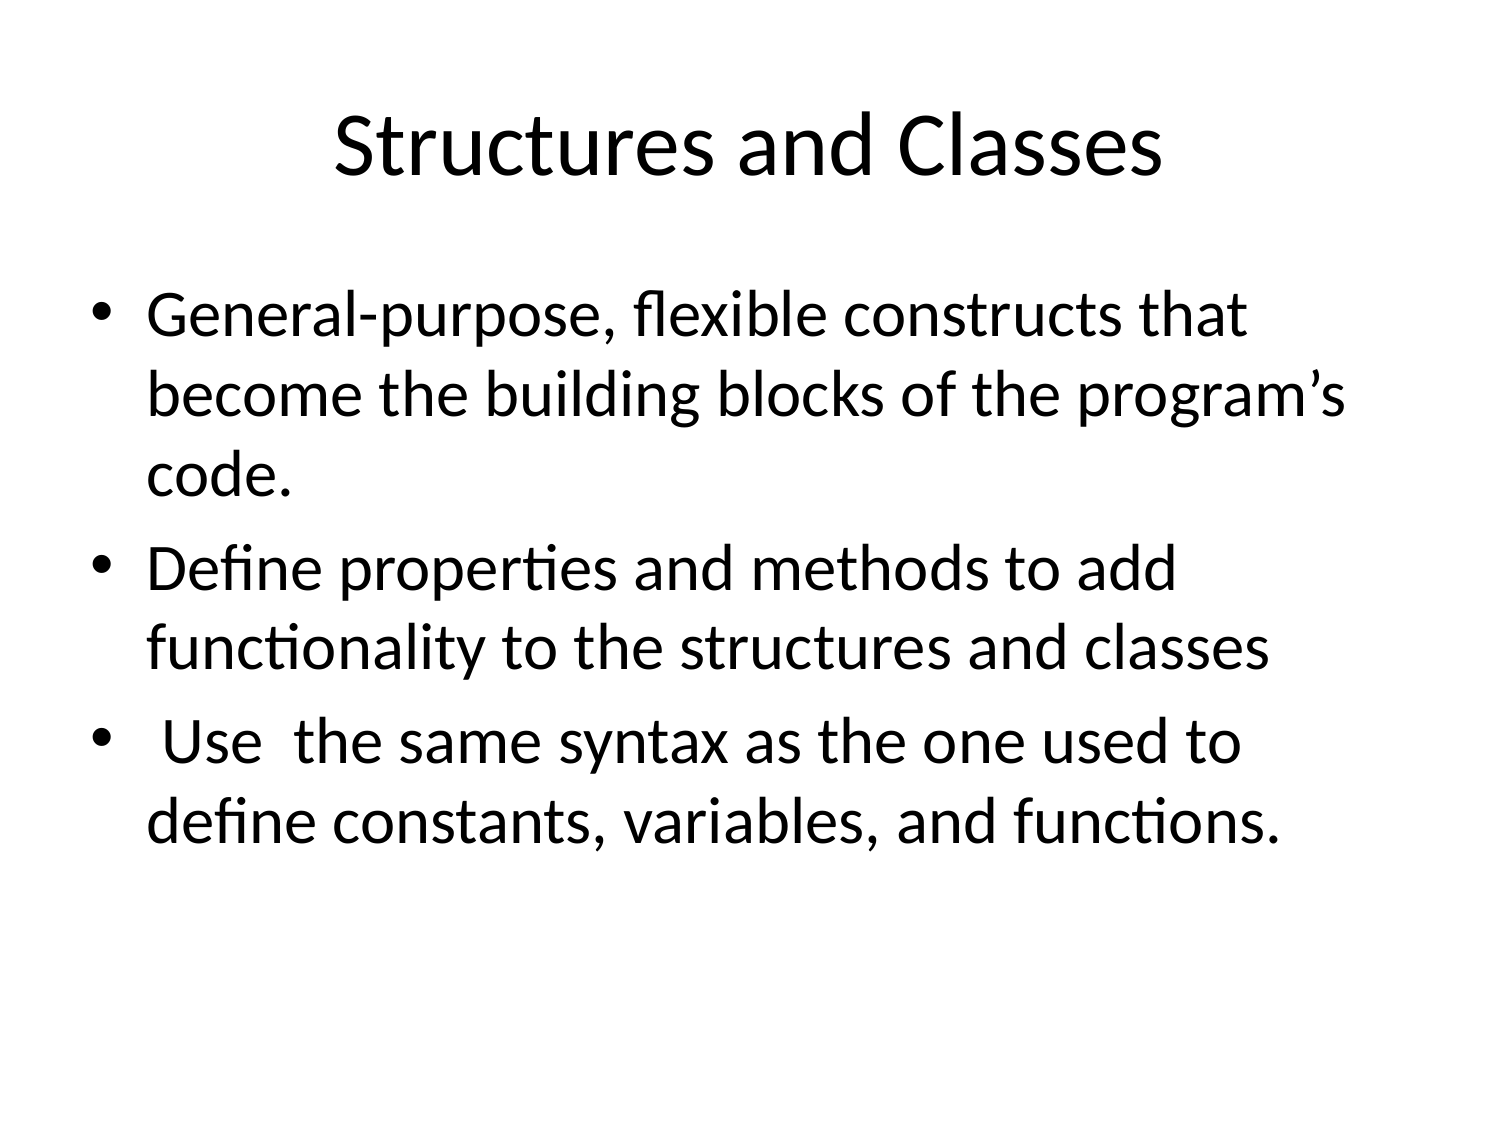

# Structures and Classes
General-purpose, flexible constructs that become the building blocks of the program’s code.
Define properties and methods to add functionality to the structures and classes
 Use  the same syntax as the one used to define constants, variables, and functions.